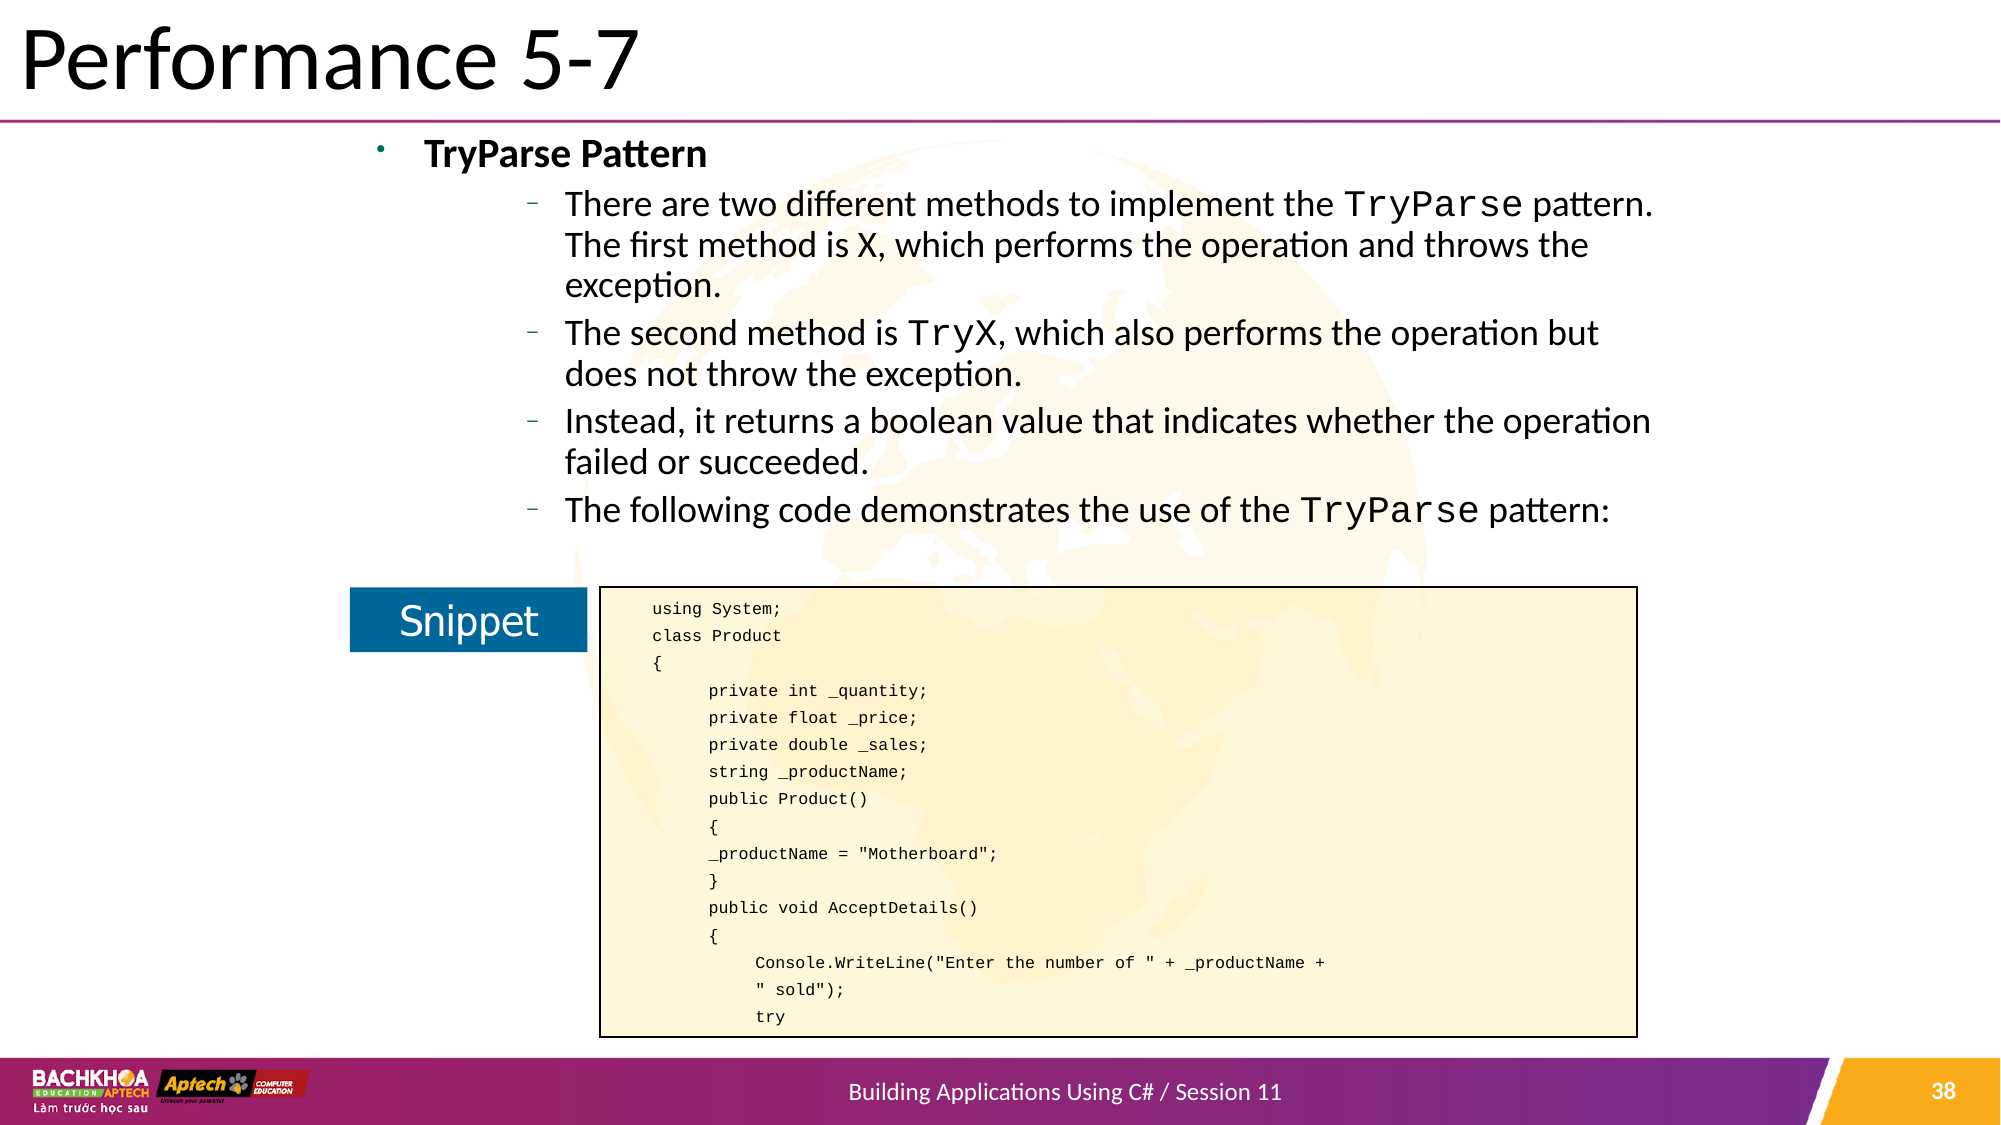

# Performance 5-7
TryParse Pattern
There are two different methods to implement the TryParse pattern. The first method is X, which performs the operation and throws the exception.
The second method is TryX, which also performs the operation but does not throw the exception.
Instead, it returns a boolean value that indicates whether the operation failed or succeeded.
The following code demonstrates the use of the TryParse pattern:

using System;
class Product
{
private int _quantity;
private float _price;
private double _sales;
string _productName;
public Product()
{
_productName = "Motherboard";
}
public void AcceptDetails()
{
Console.WriteLine("Enter the number of " + _productName +
" sold");
try

Snippet
38
Building Applications Using C# / Session 11